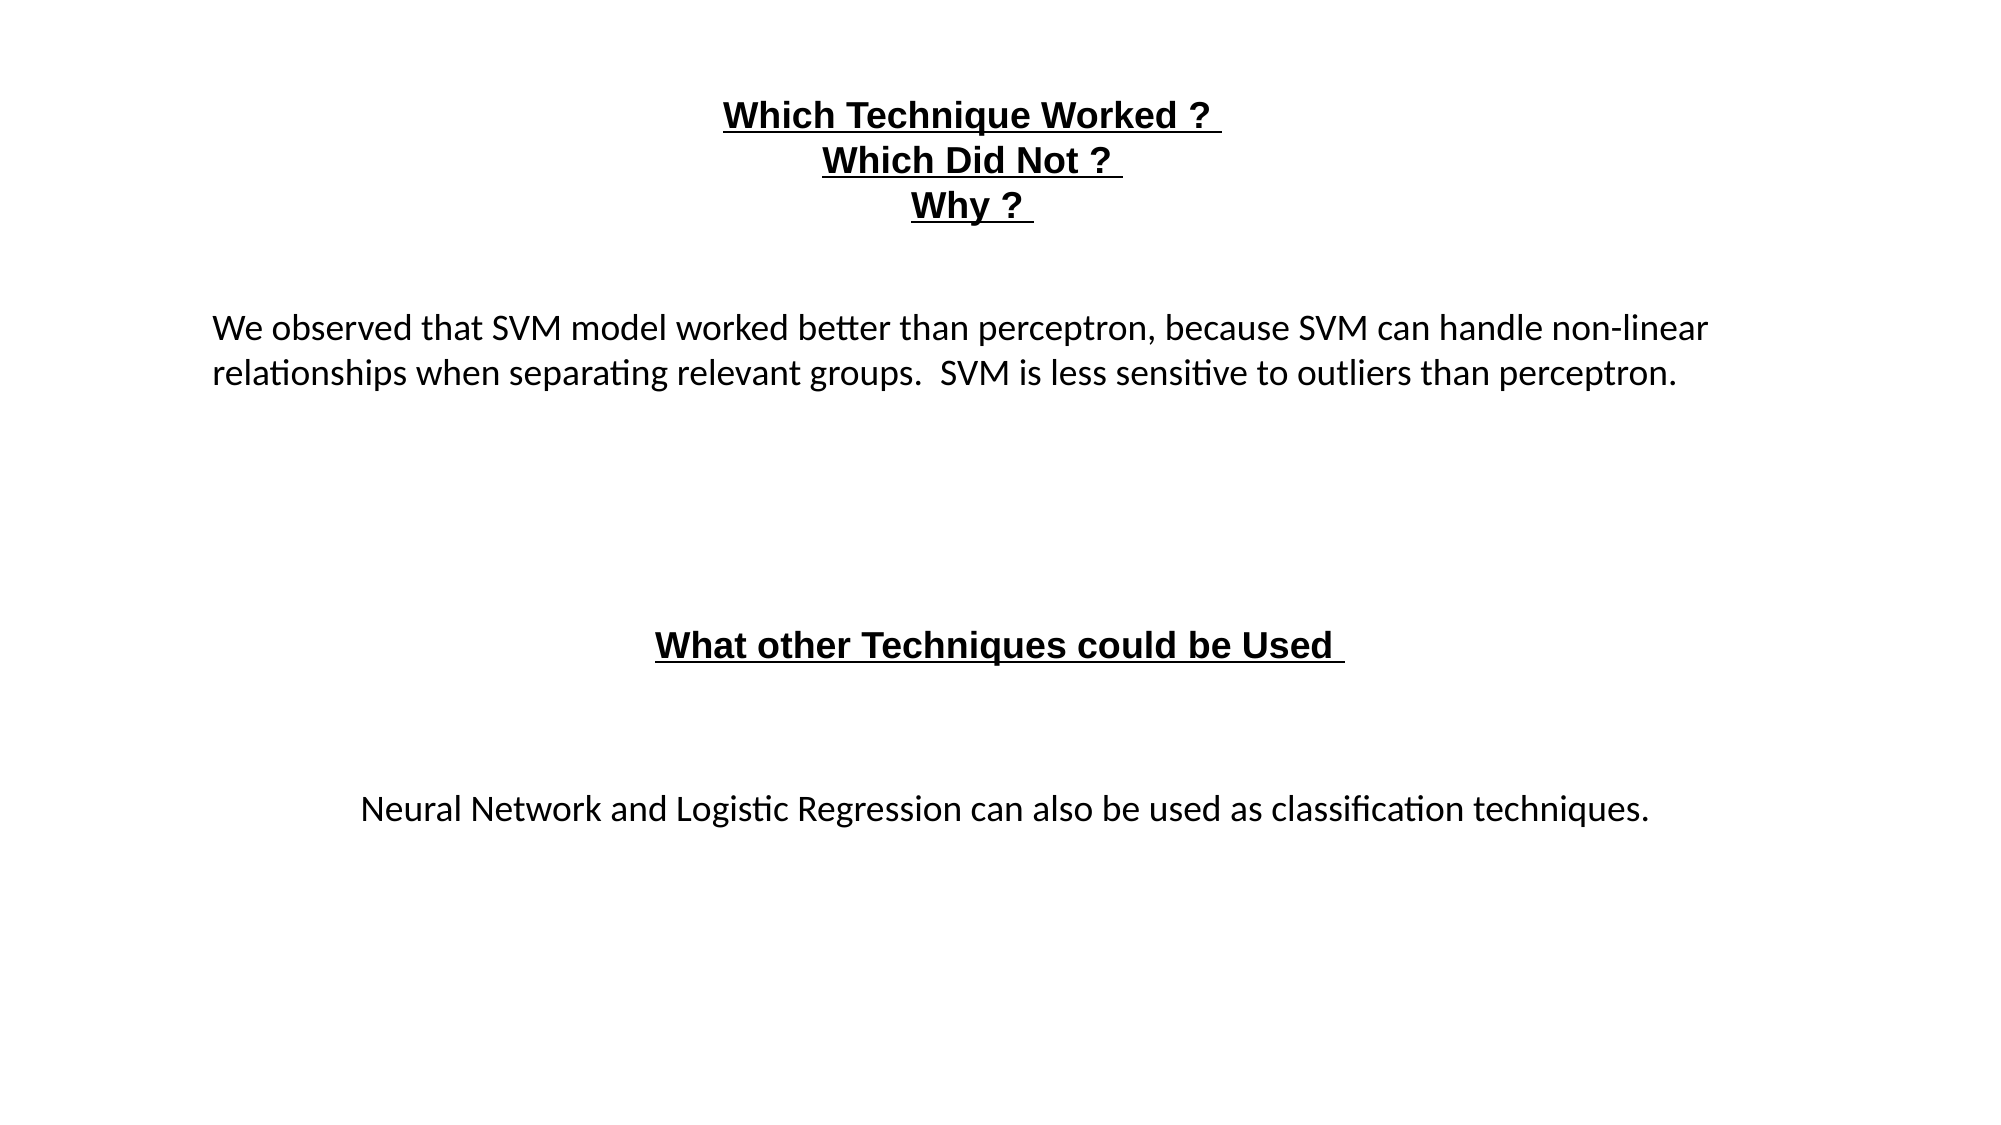

Which Technique Worked ?
Which Did Not ?
Why ?
We observed that SVM model worked better than perceptron, because SVM can handle non-linear relationships when separating relevant groups.  SVM is less sensitive to outliers than perceptron.
What other Techniques could be Used
Neural Network and Logistic Regression can also be used as classification techniques.